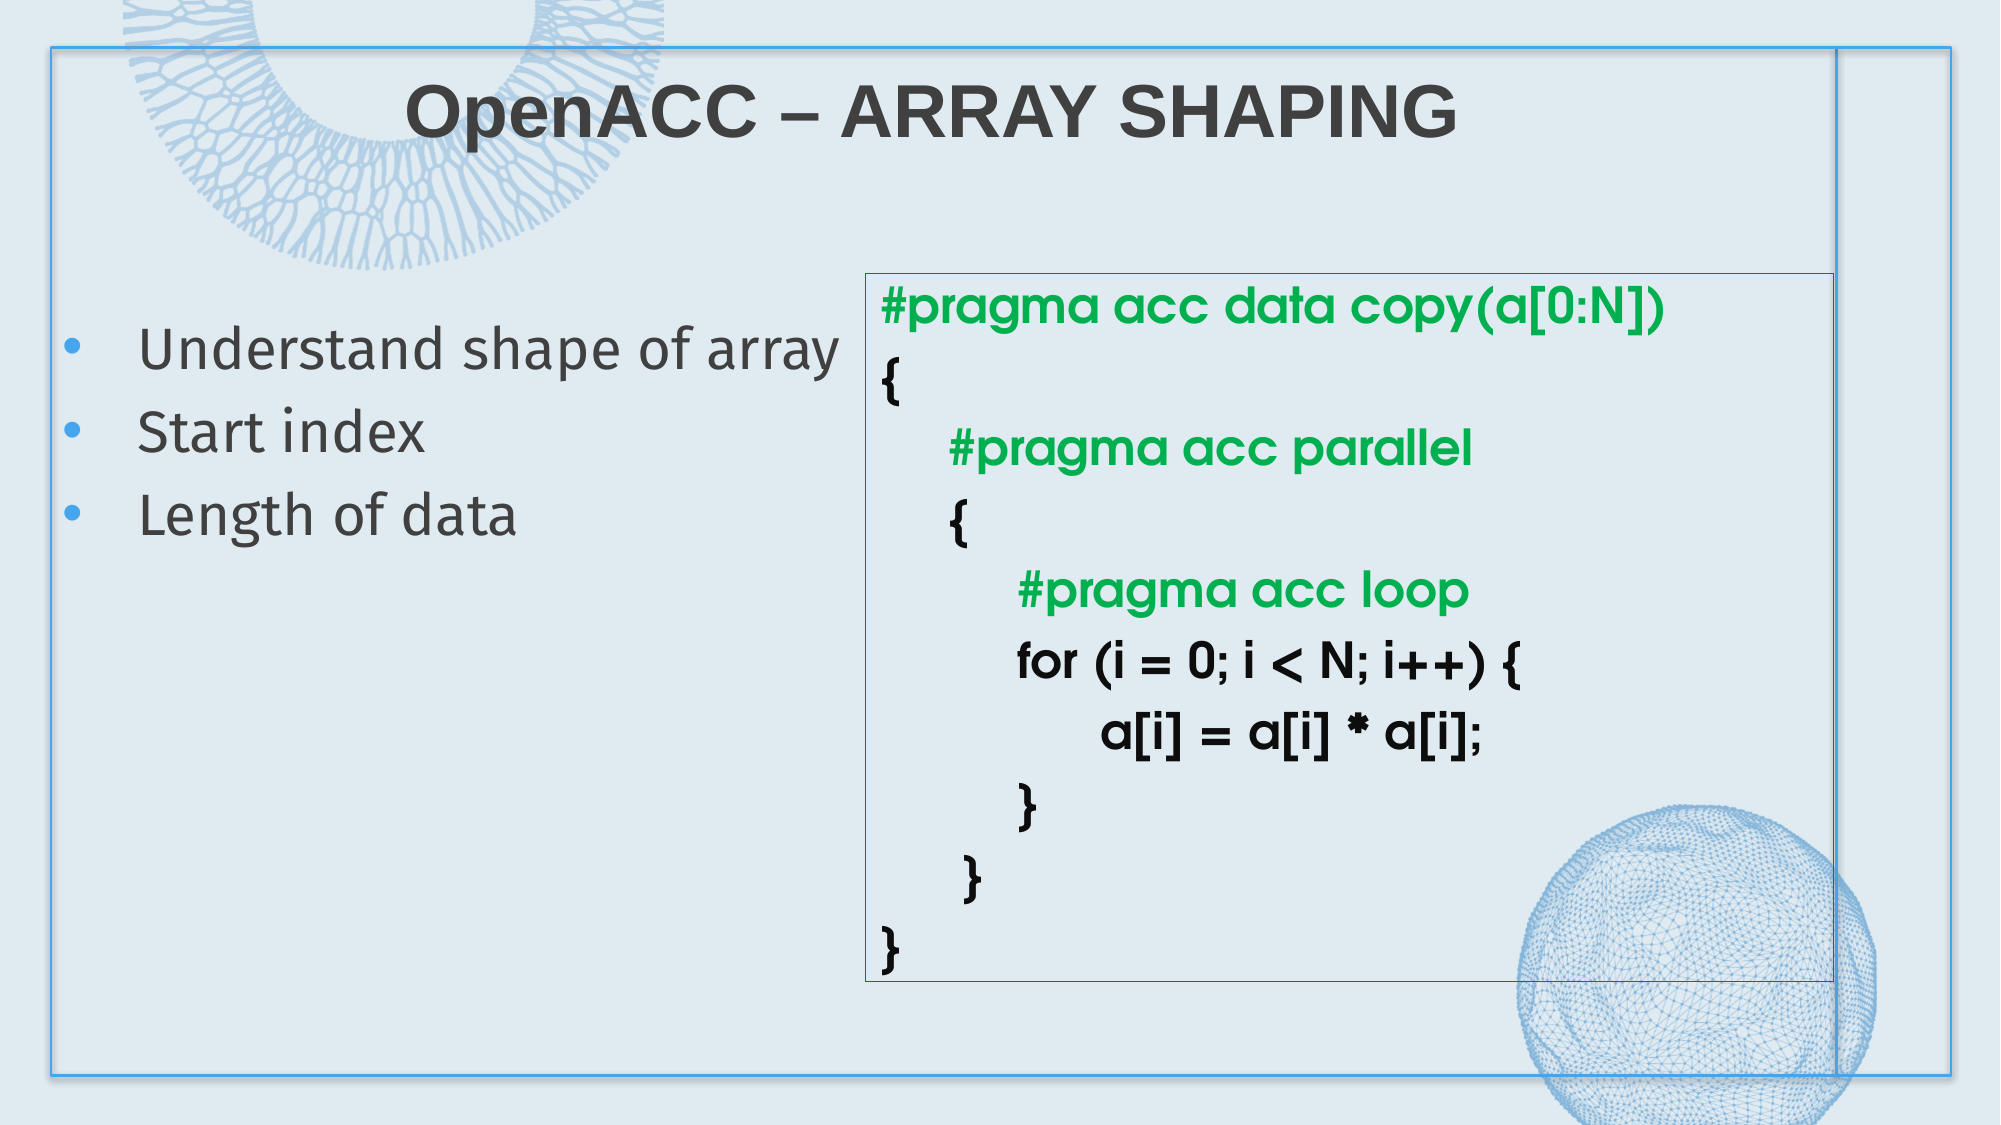

# OpenACC – Array Shaping
#pragma acc data copy(a[0:N])
{
     #pragma acc parallel
     {
          #pragma acc loop
          for (i = 0; i < N; i++) {
                a[i] = a[i] * a[i];
          }
      }
}
Understand shape of array
Start index
Length of data